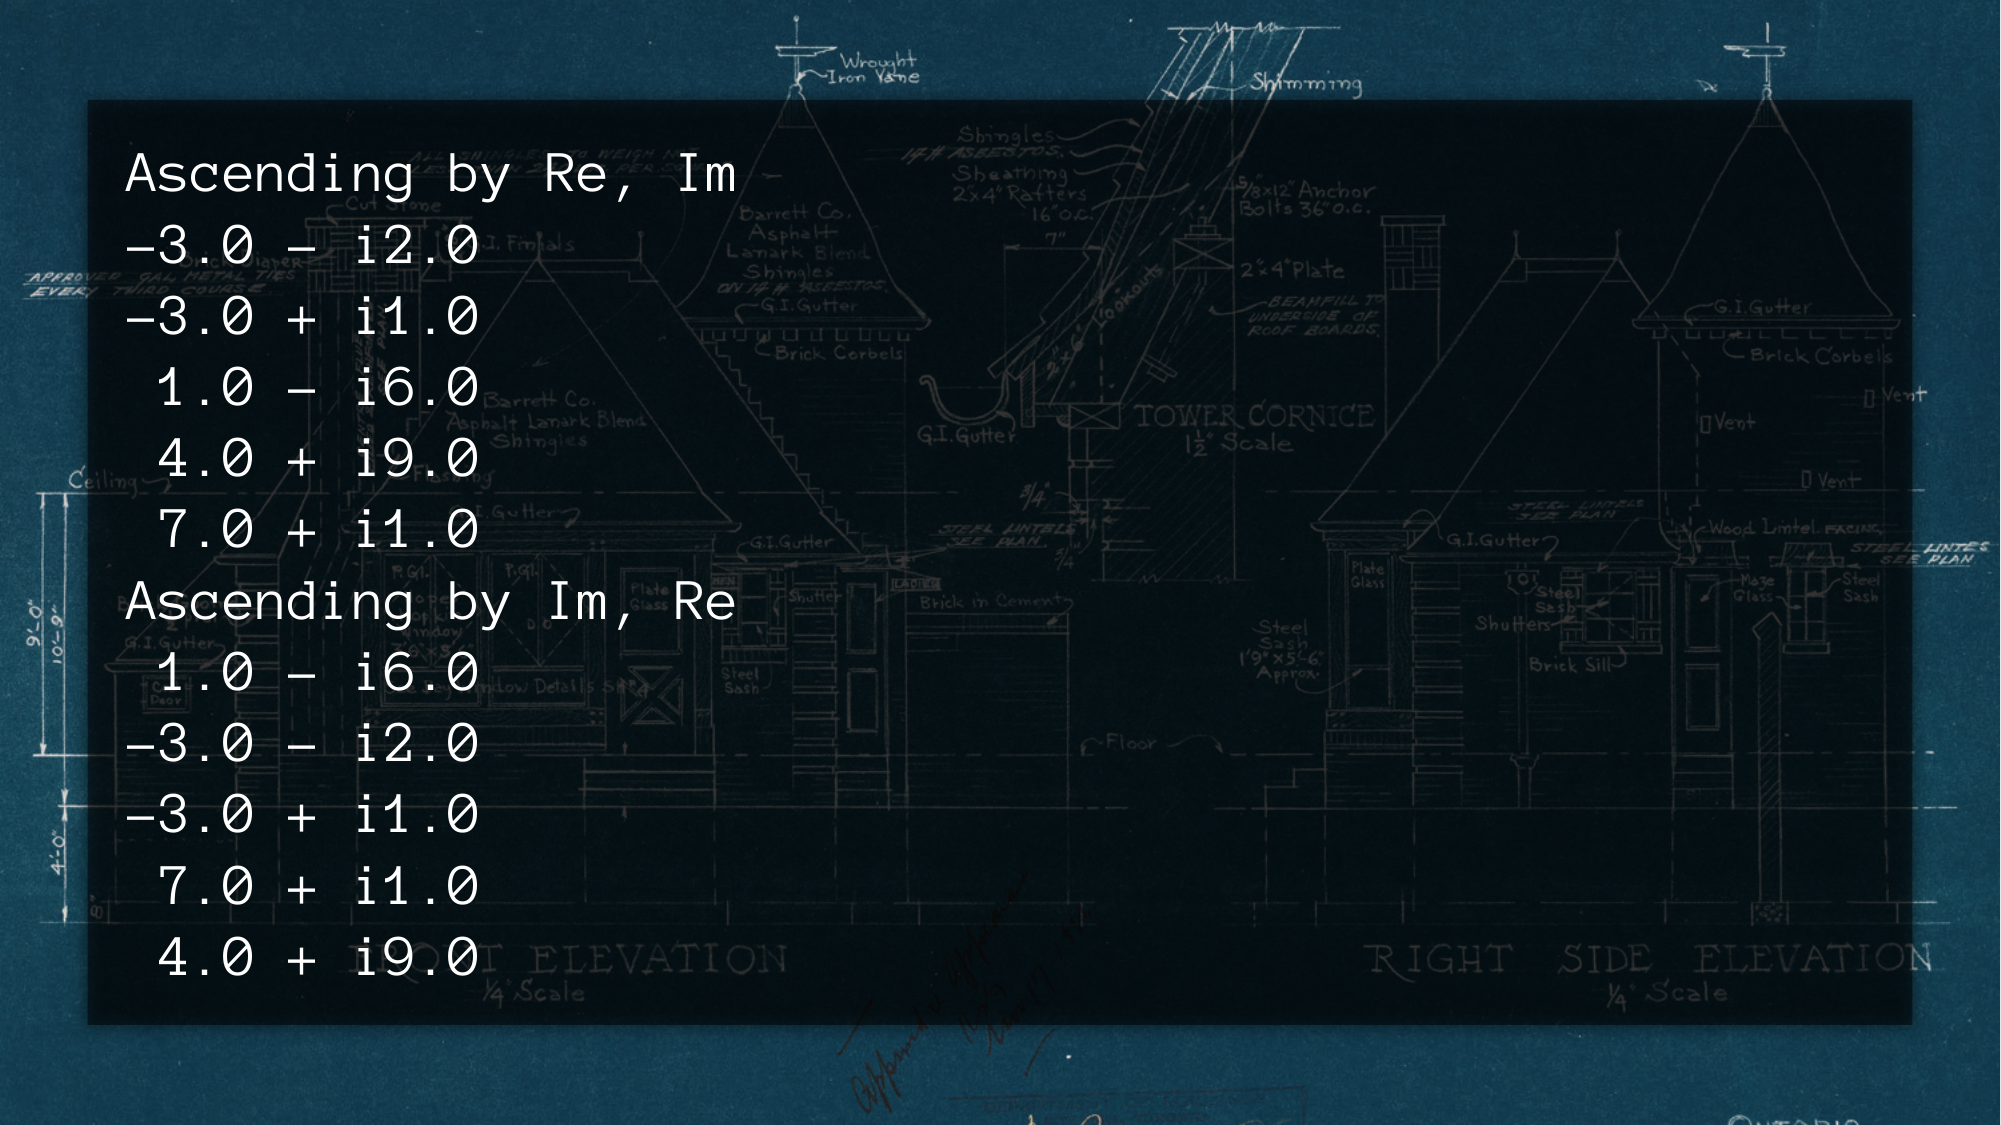

Ascending by Re, Im
-3.0 - i2.0
-3.0 + i1.0
 1.0 - i6.0
 4.0 + i9.0
 7.0 + i1.0
Ascending by Im, Re
 1.0 - i6.0
-3.0 - i2.0
-3.0 + i1.0
 7.0 + i1.0
 4.0 + i9.0